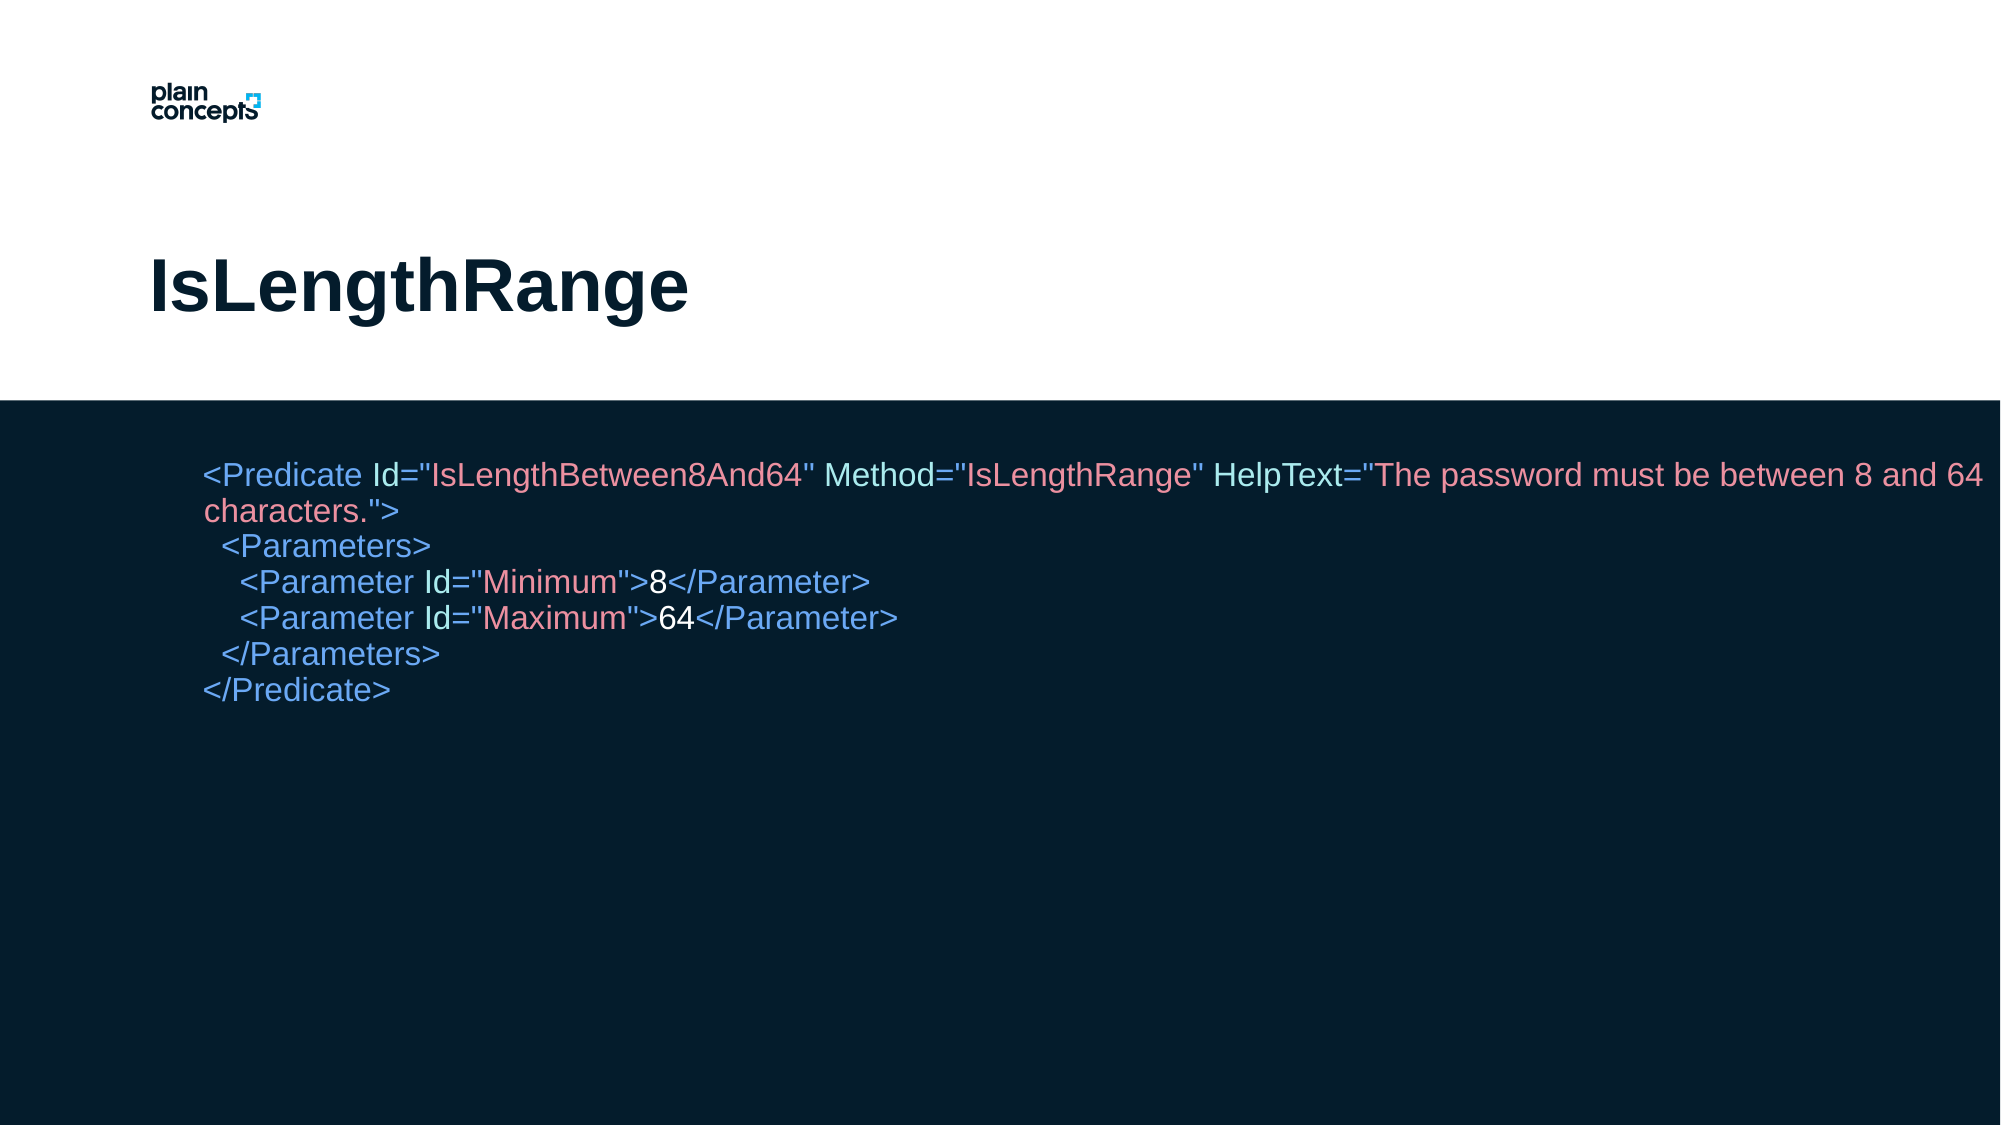

IsLengthRange

<Predicate Id="IsLengthBetween8And64" Method="IsLengthRange" HelpText="The password must be between 8 and 64 characters.">
  <Parameters>
    <Parameter Id="Minimum">8</Parameter>
    <Parameter Id="Maximum">64</Parameter>
  </Parameters>
</Predicate>